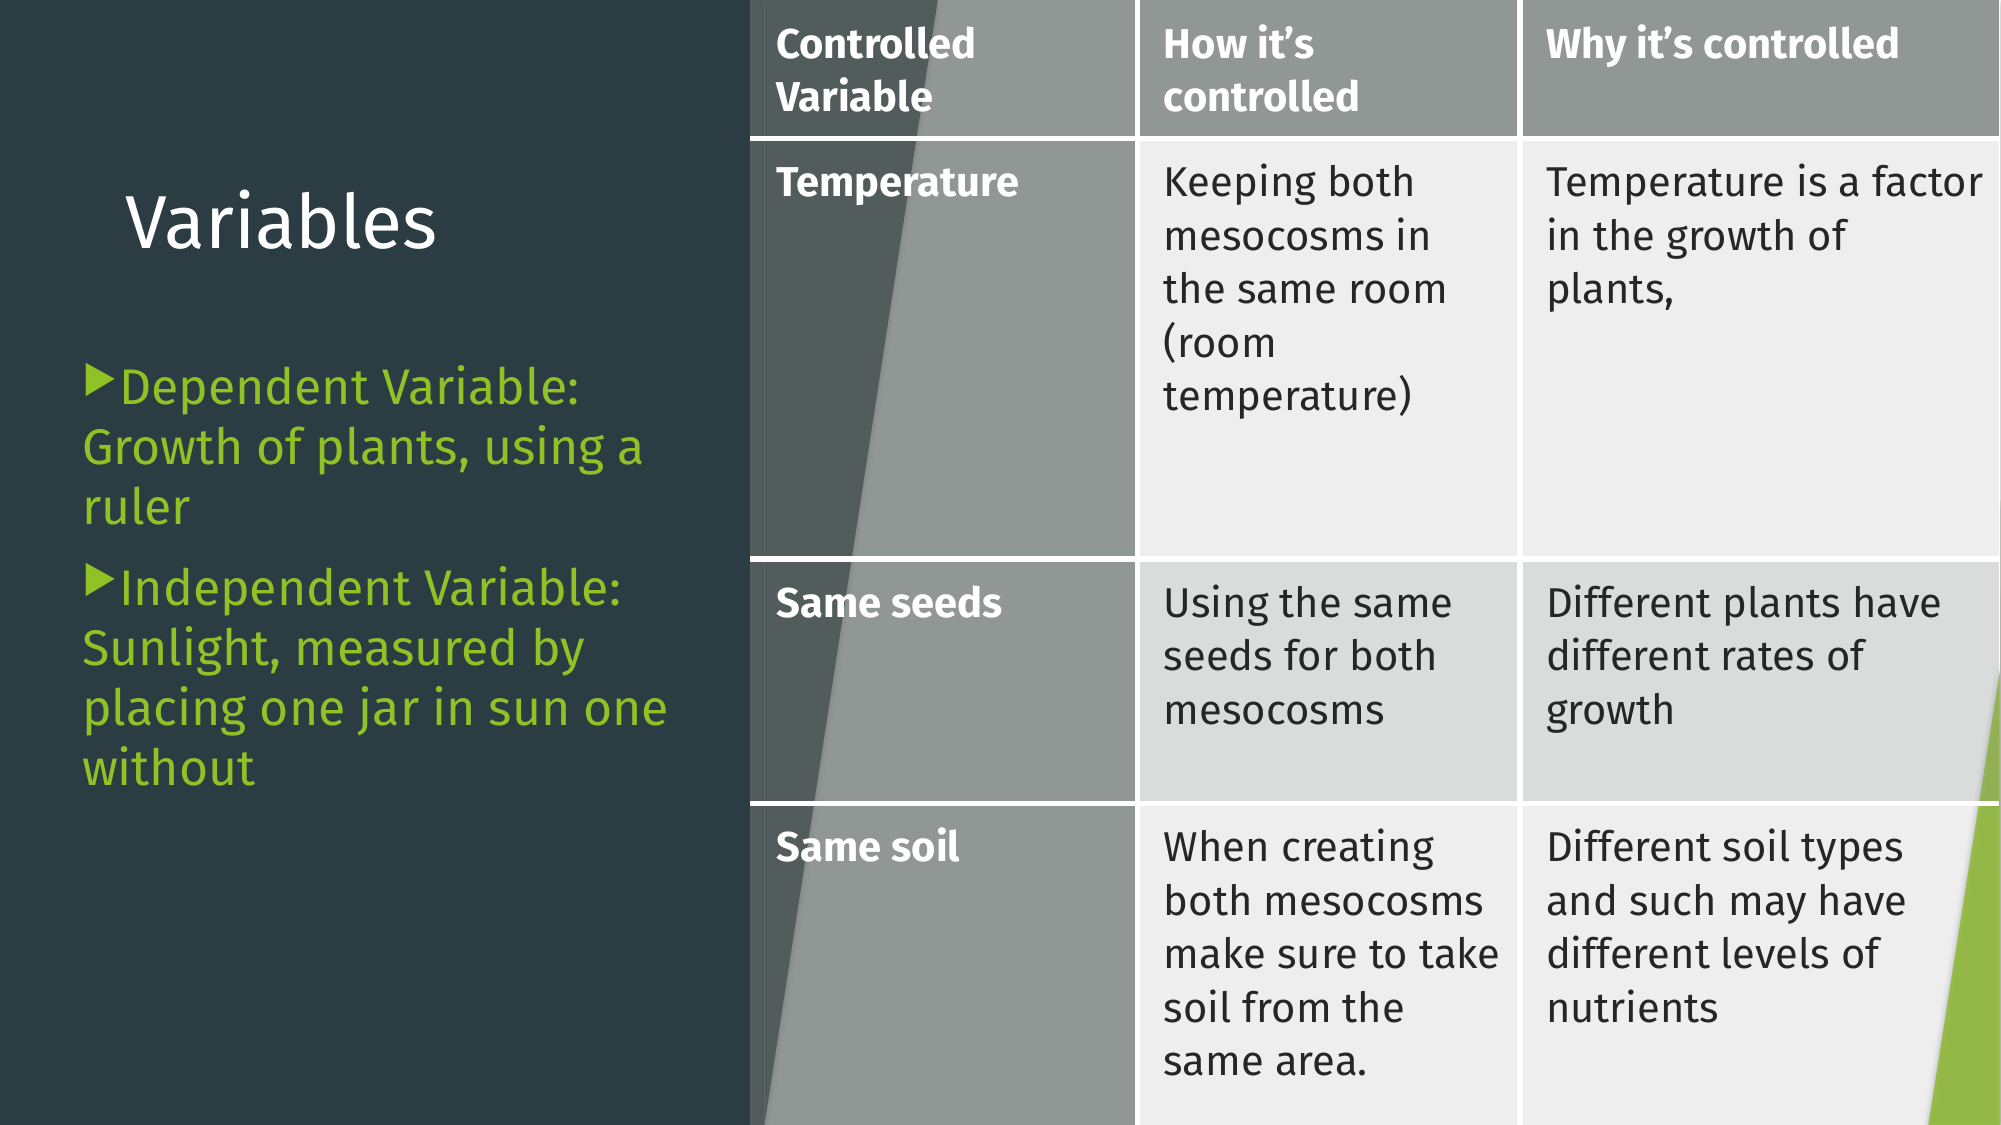

| Controlled Variable | How it’s controlled | Why it’s controlled |
| --- | --- | --- |
| Temperature | Keeping both mesocosms in the same room (room temperature) | Temperature is a factor in the growth of plants, |
| Same seeds | Using the same seeds for both mesocosms | Different plants have different rates of growth |
| Same soil | When creating both mesocosms make sure to take soil from the same area. | Different soil types and such may have different levels of nutrients |

# Variables
Dependent Variable: Growth of plants, using a ruler
Independent Variable: Sunlight, measured by placing one jar in sun one without